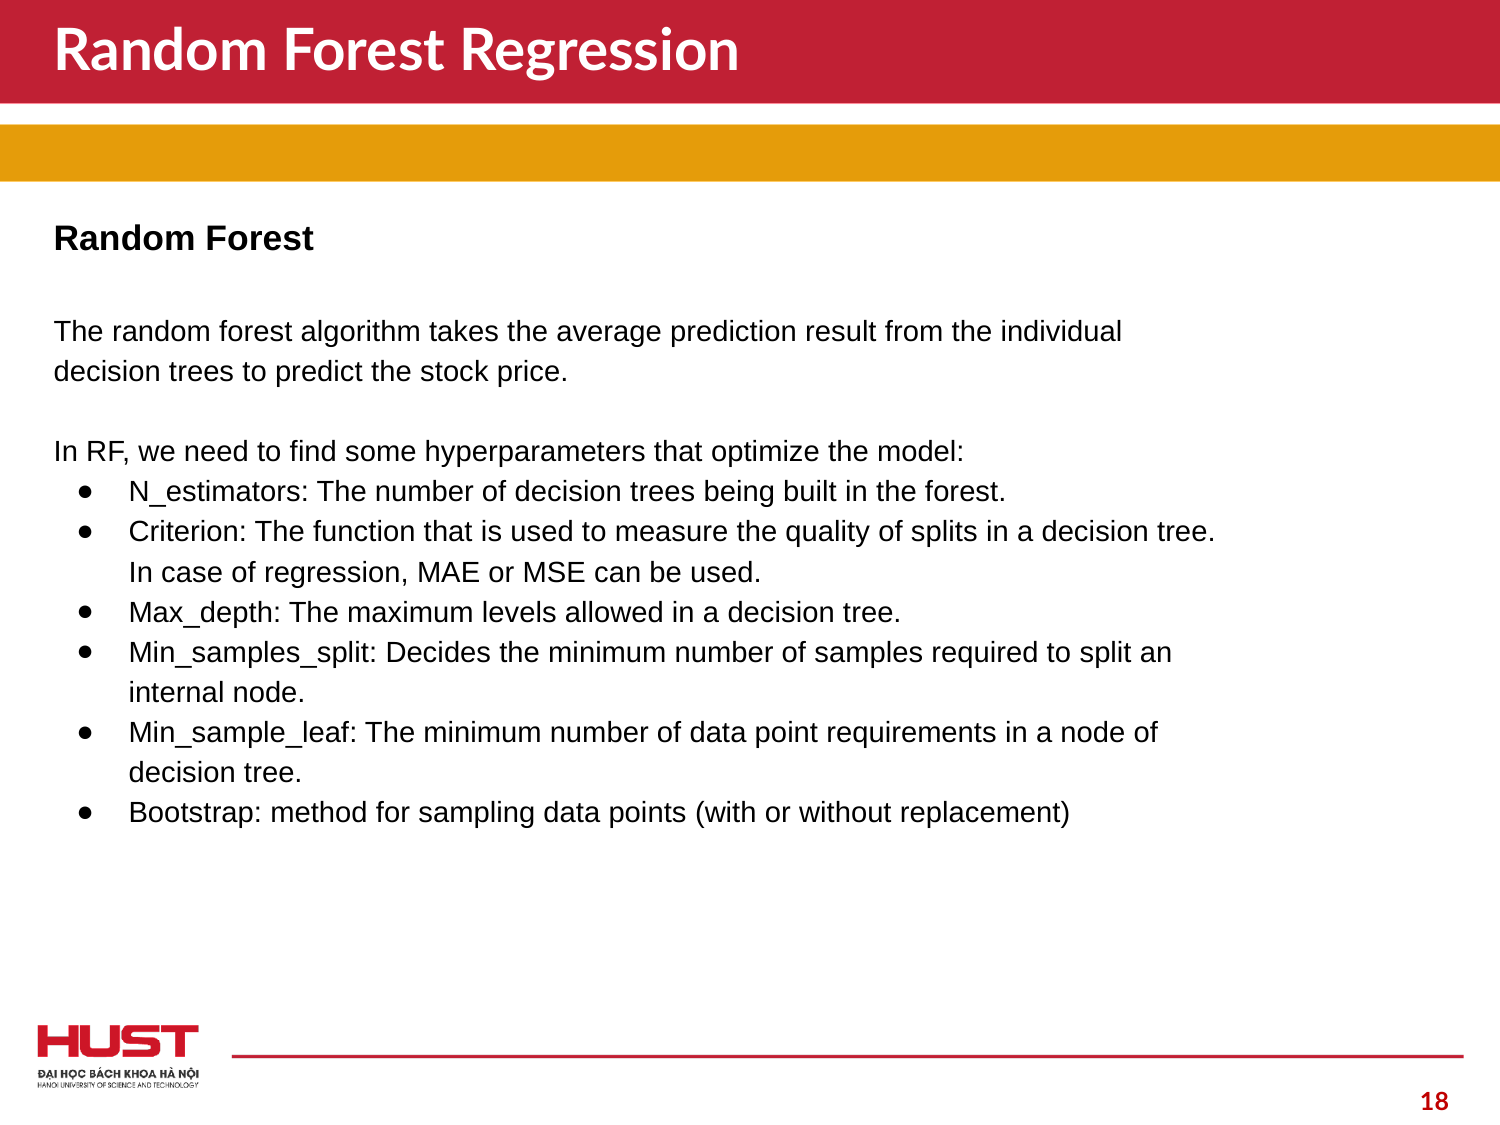

# Random Forest Regression
Random Forest

The random forest algorithm takes the average prediction result from the individual decision trees to predict the stock price.

In RF, we need to find some hyperparameters that optimize the model:
N_estimators: The number of decision trees being built in the forest.
Criterion: The function that is used to measure the quality of splits in a decision tree. In case of regression, MAE or MSE can be used.
Max_depth: The maximum levels allowed in a decision tree.
Min_samples_split: Decides the minimum number of samples required to split an internal node.
Min_sample_leaf: The minimum number of data point requirements in a node of decision tree.
Bootstrap: method for sampling data points (with or without replacement)

18